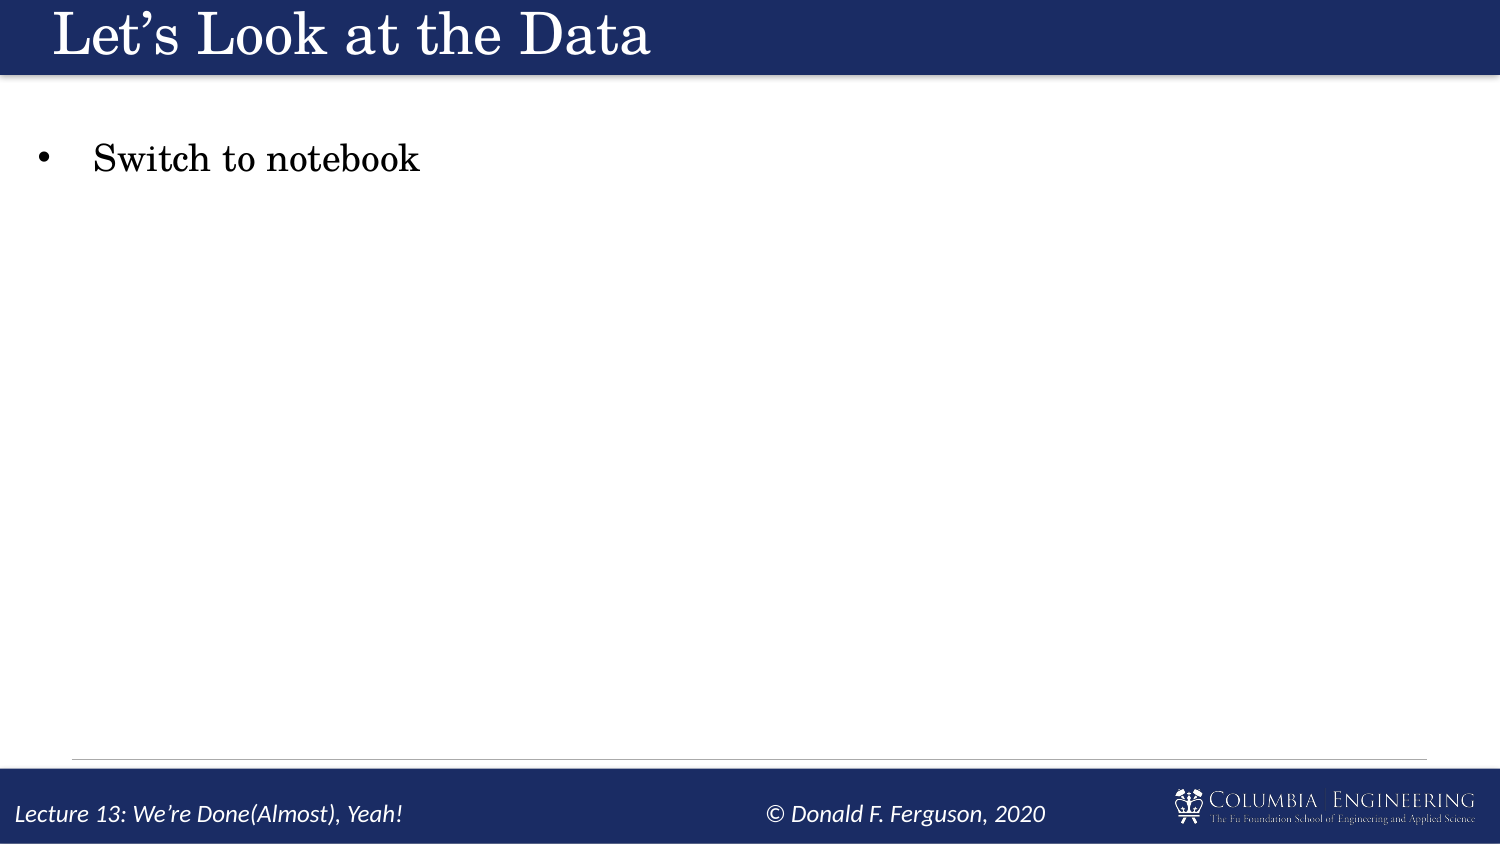

# Let’s Look at the Data
Switch to notebook